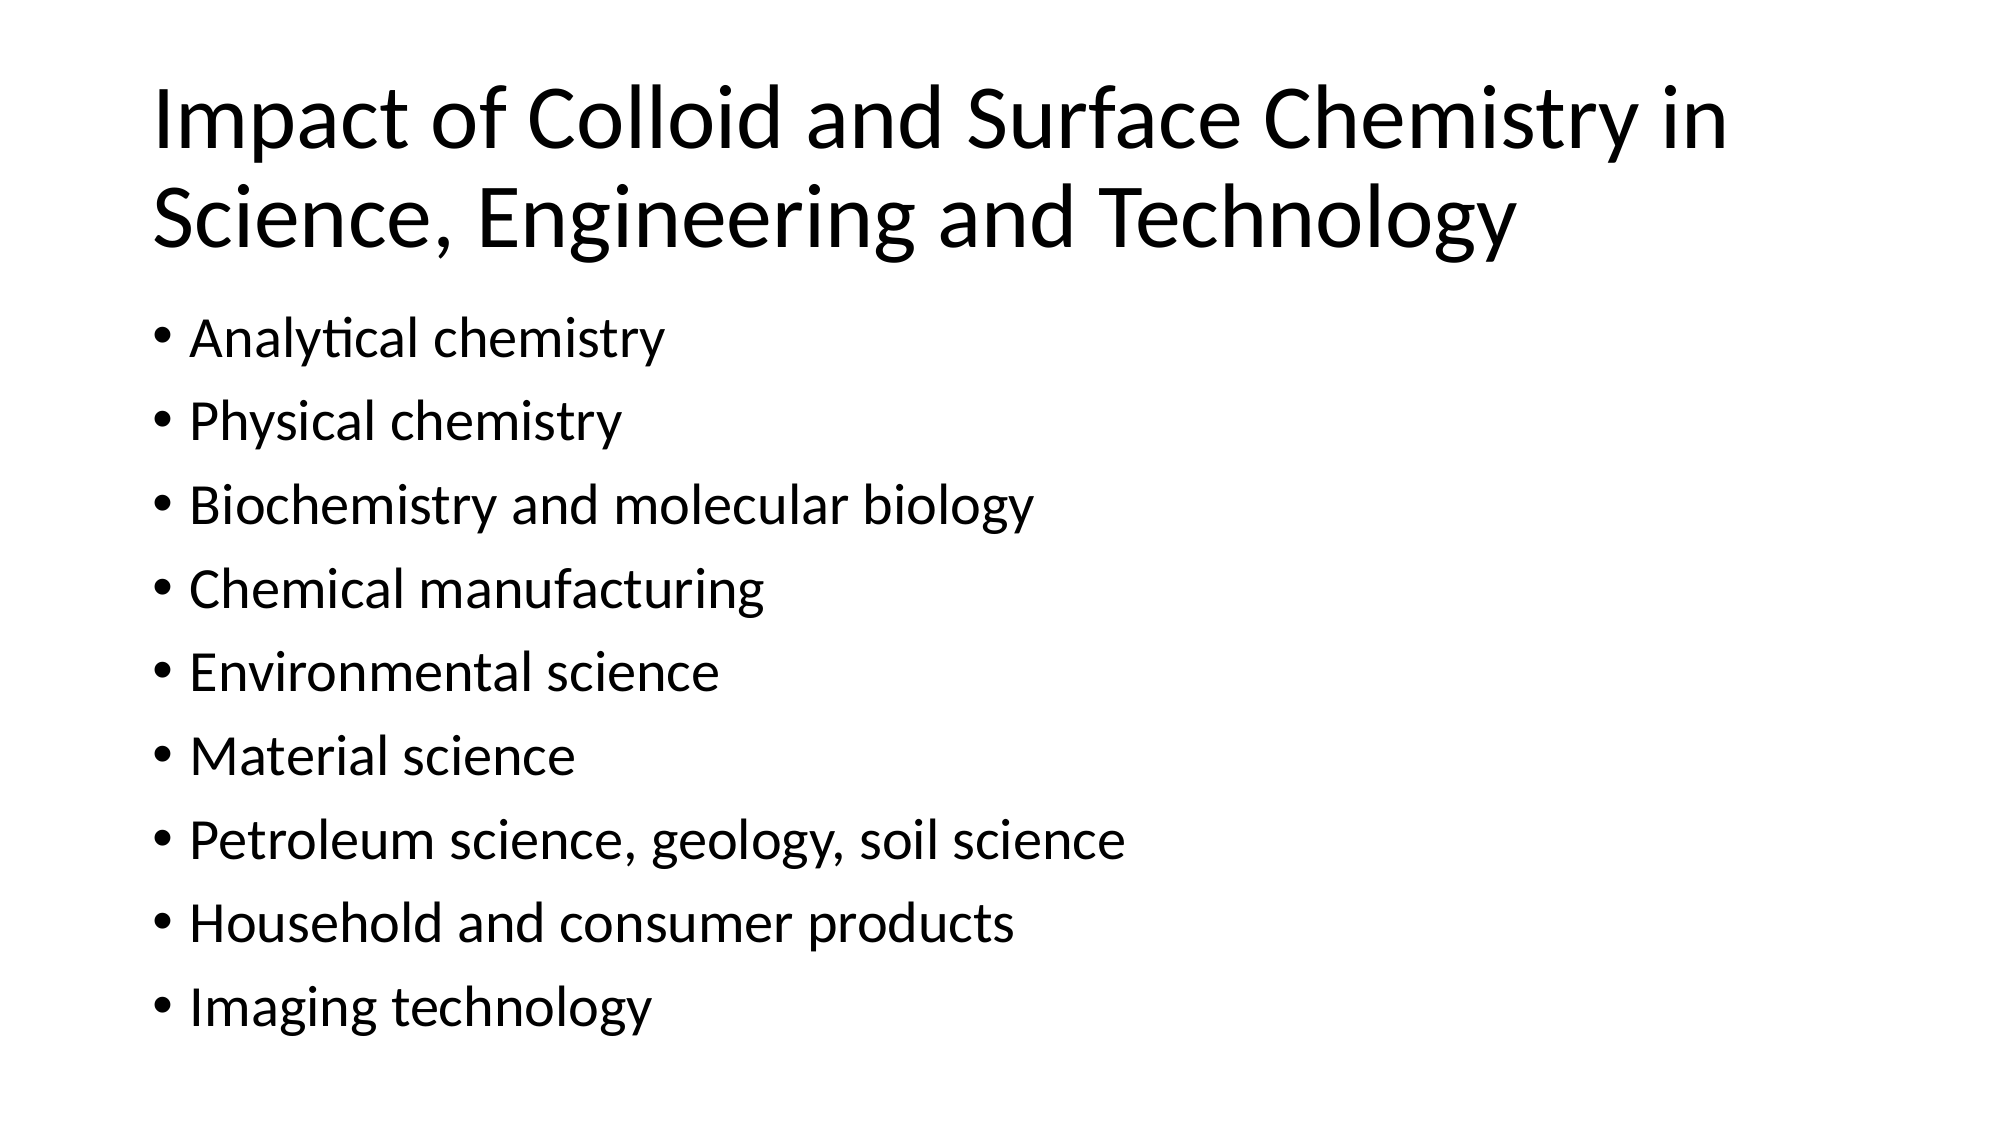

# Impact of Colloid and Surface Chemistry in Science, Engineering and Technology
Analytical chemistry
Physical chemistry
Biochemistry and molecular biology
Chemical manufacturing
Environmental science
Material science
Petroleum science, geology, soil science
Household and consumer products
Imaging technology